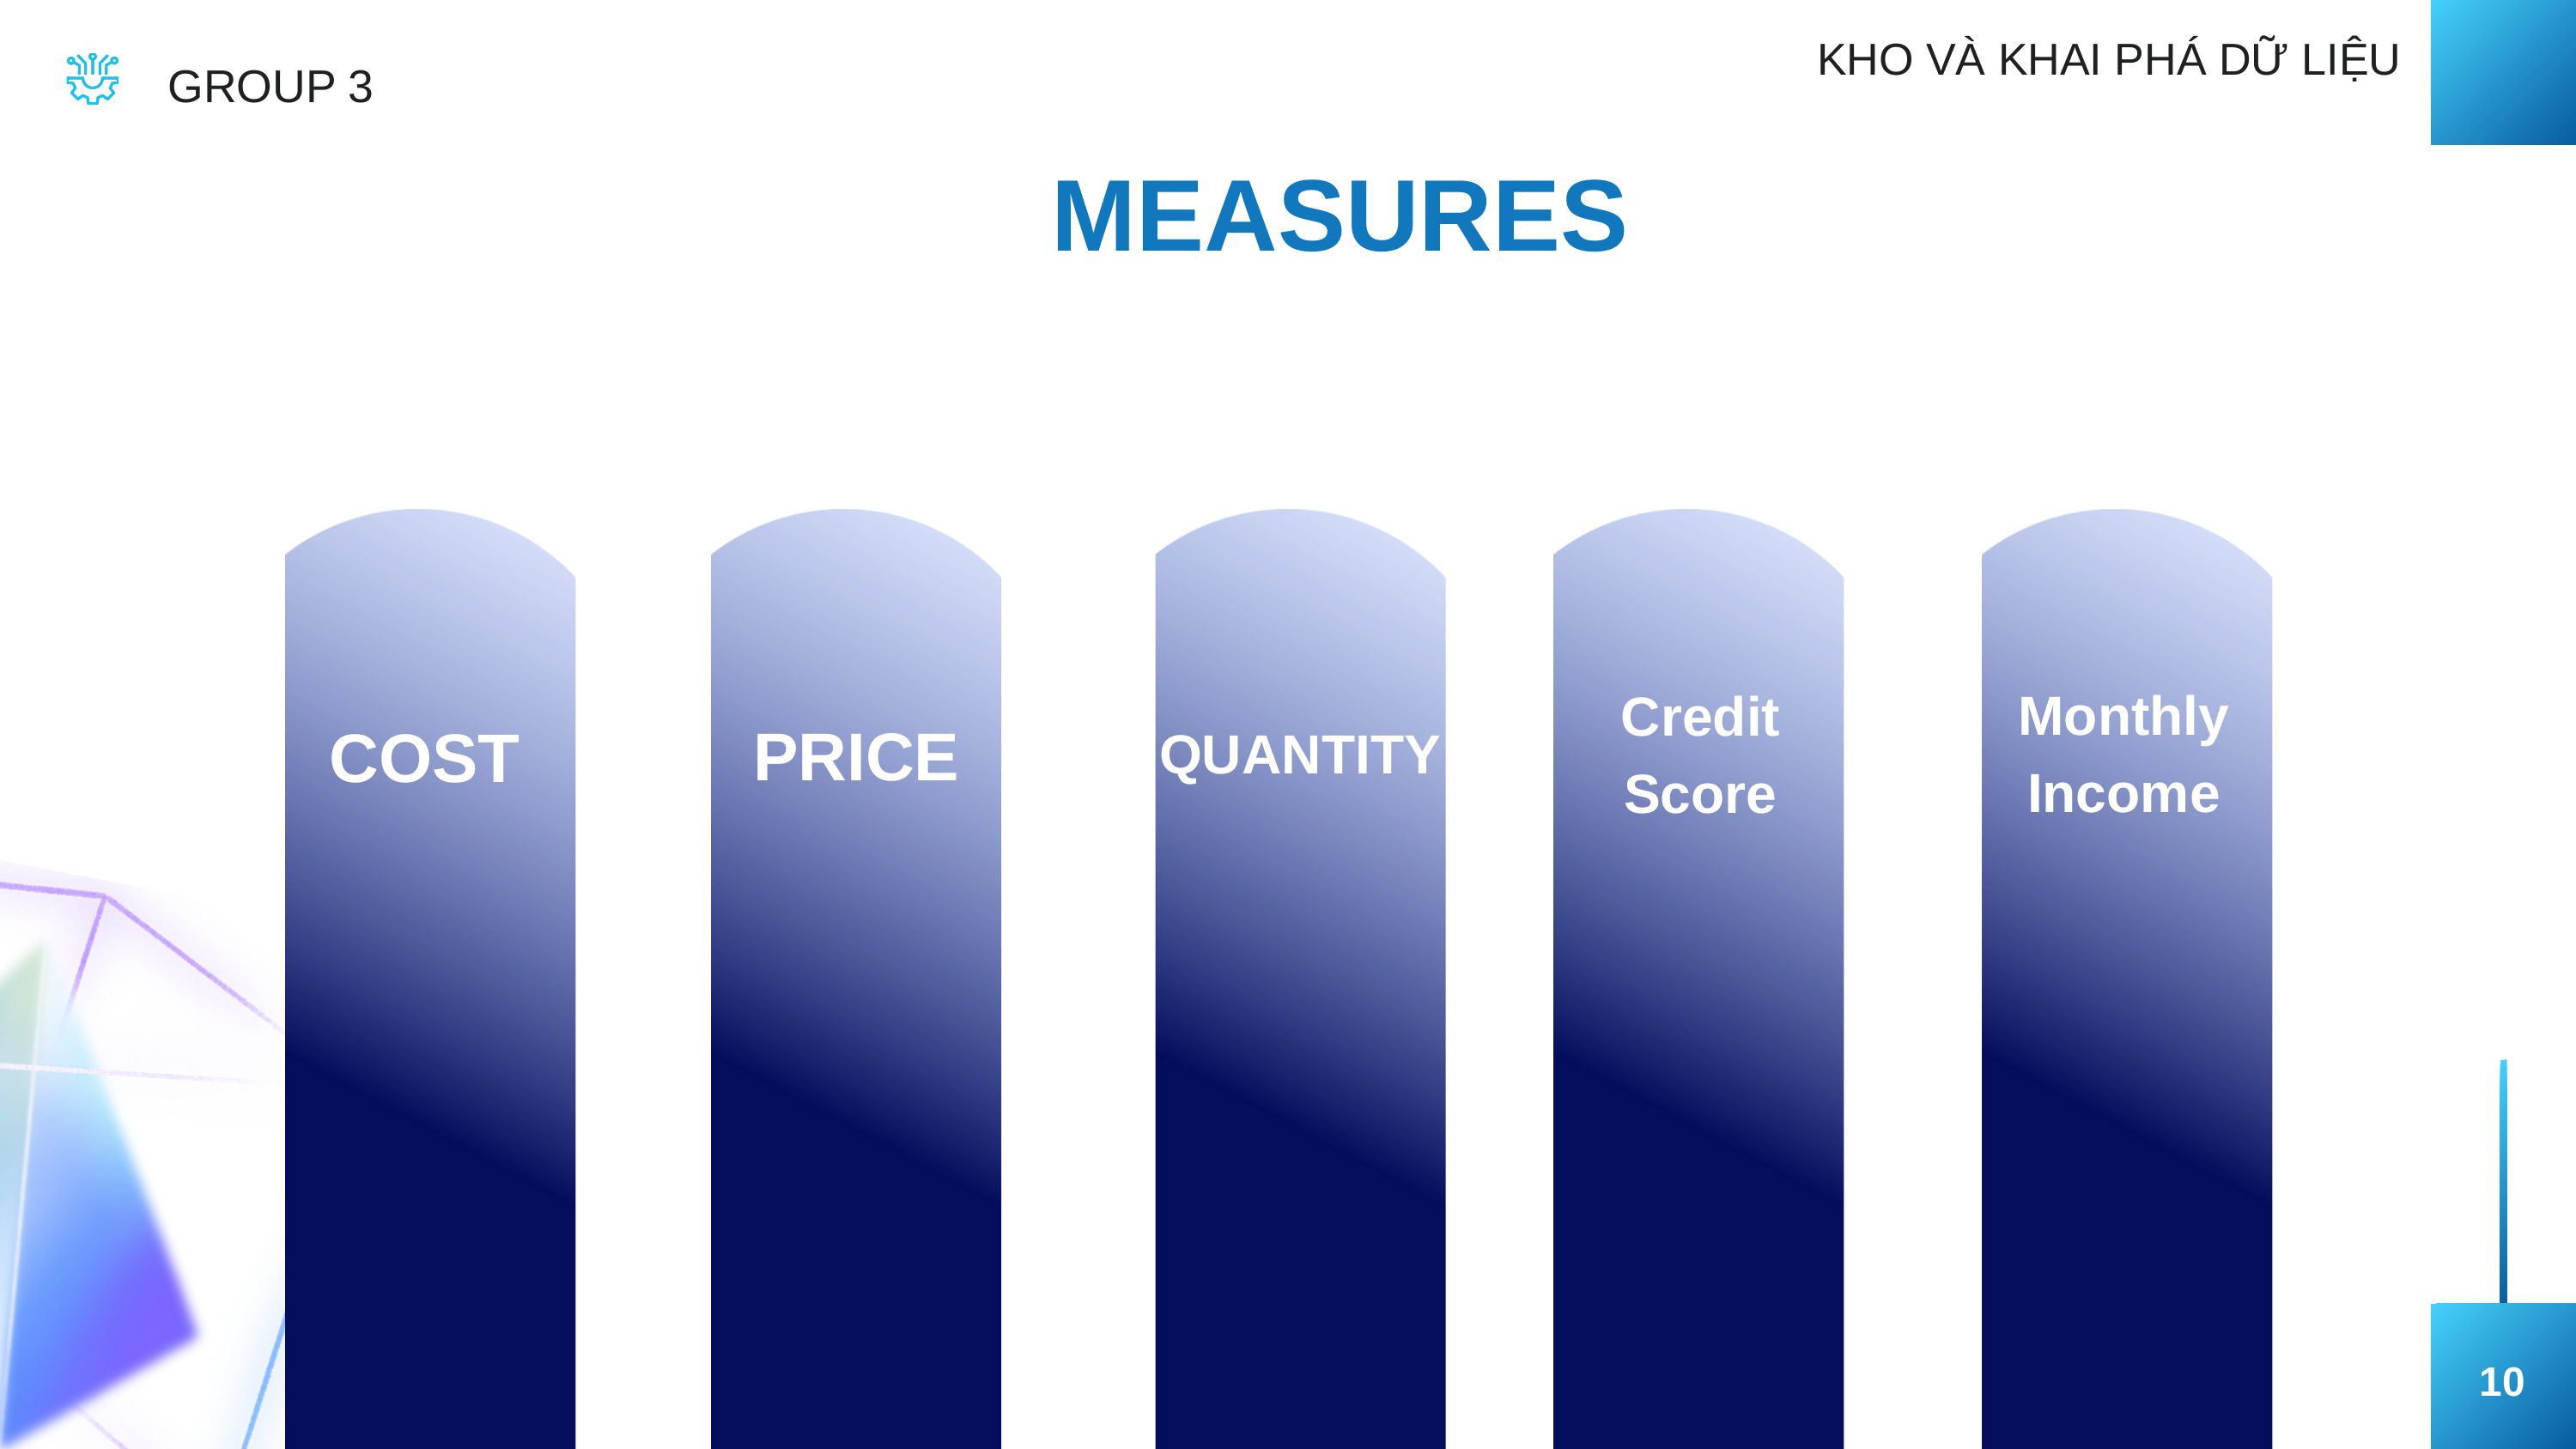

KHO VÀ KHAI PHÁ DỮ LIỆU
GROUP 3

MEASURES

Monthly
Income
Credit
Score
COST
PRICE
QUANTITY

10